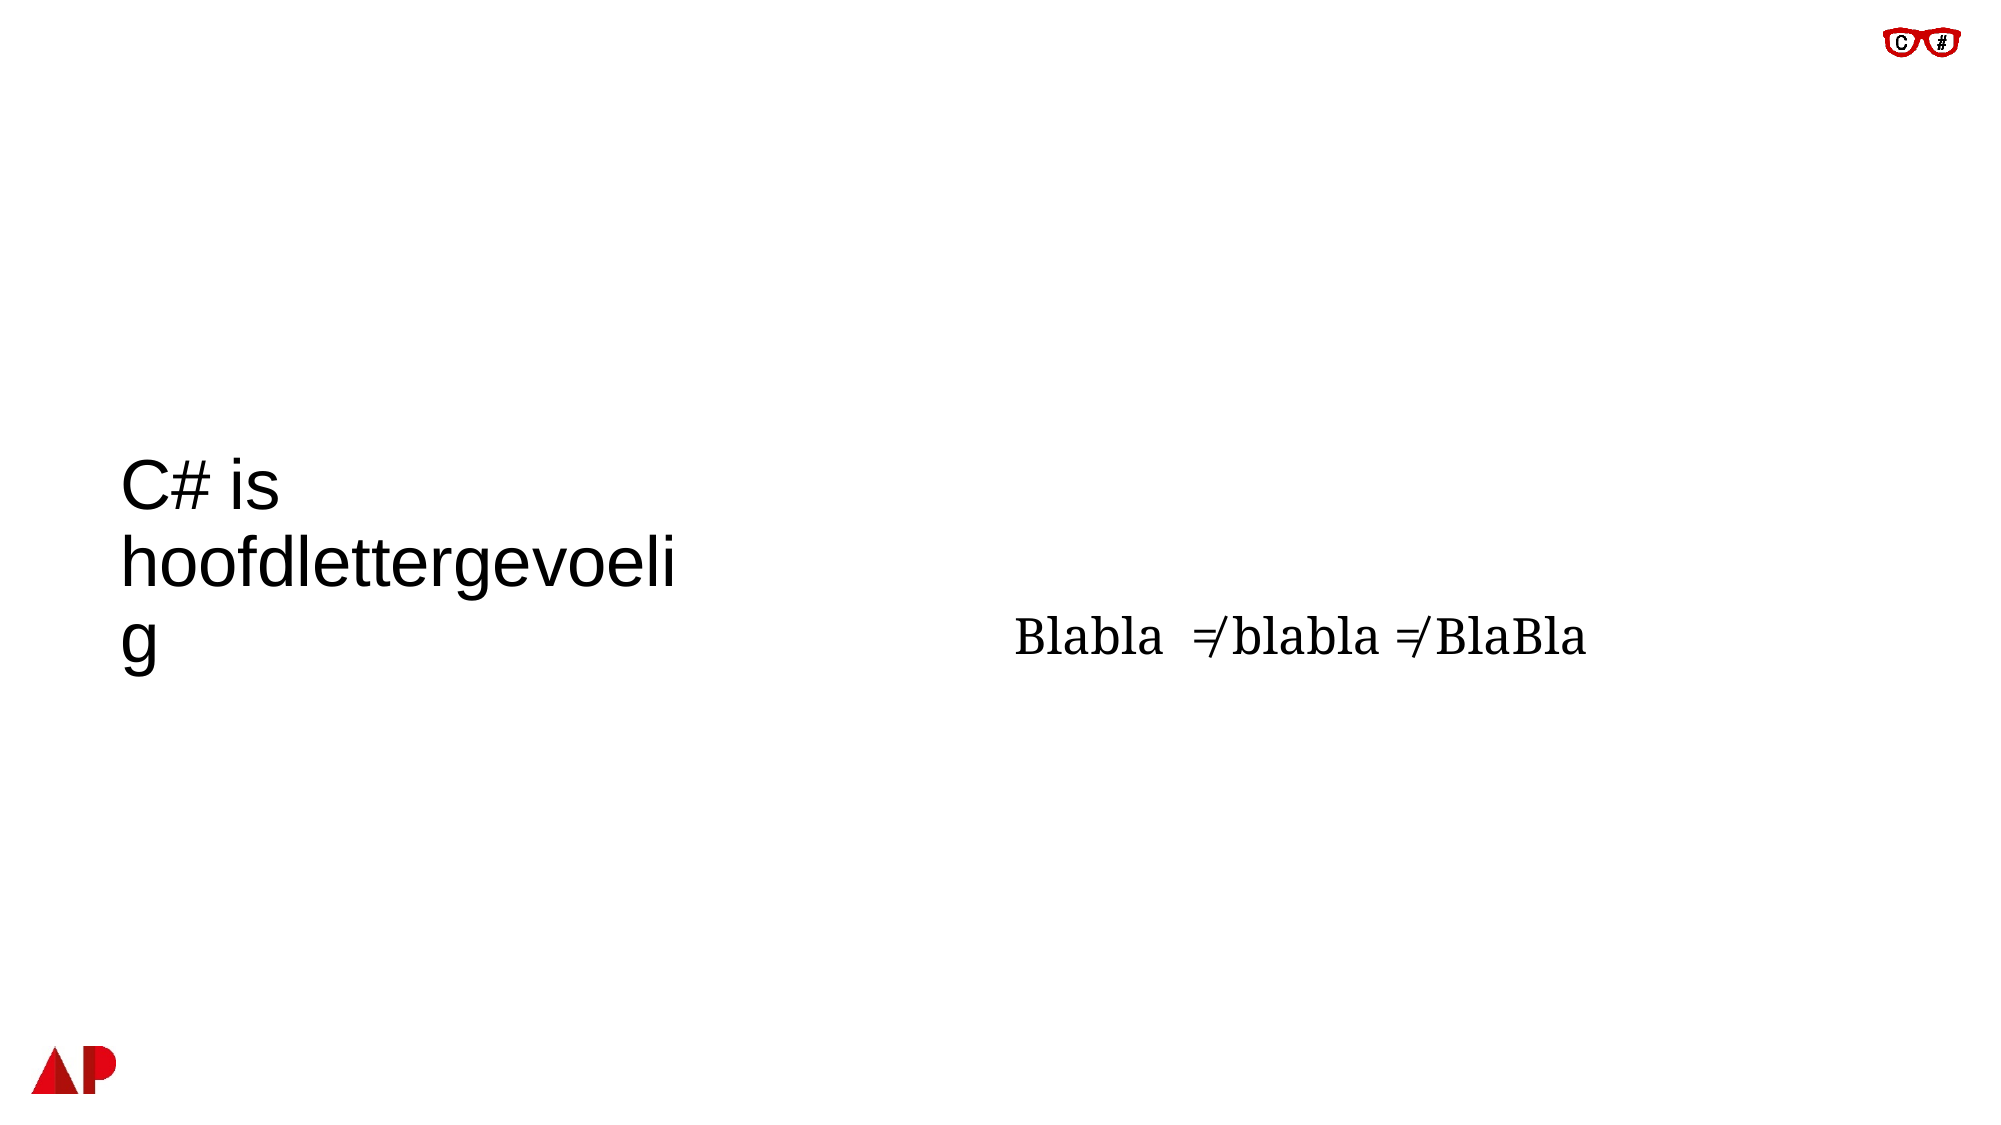

Blabla  ≠ blabla ≠ BlaBla
# C# is hoofdlettergevoelig